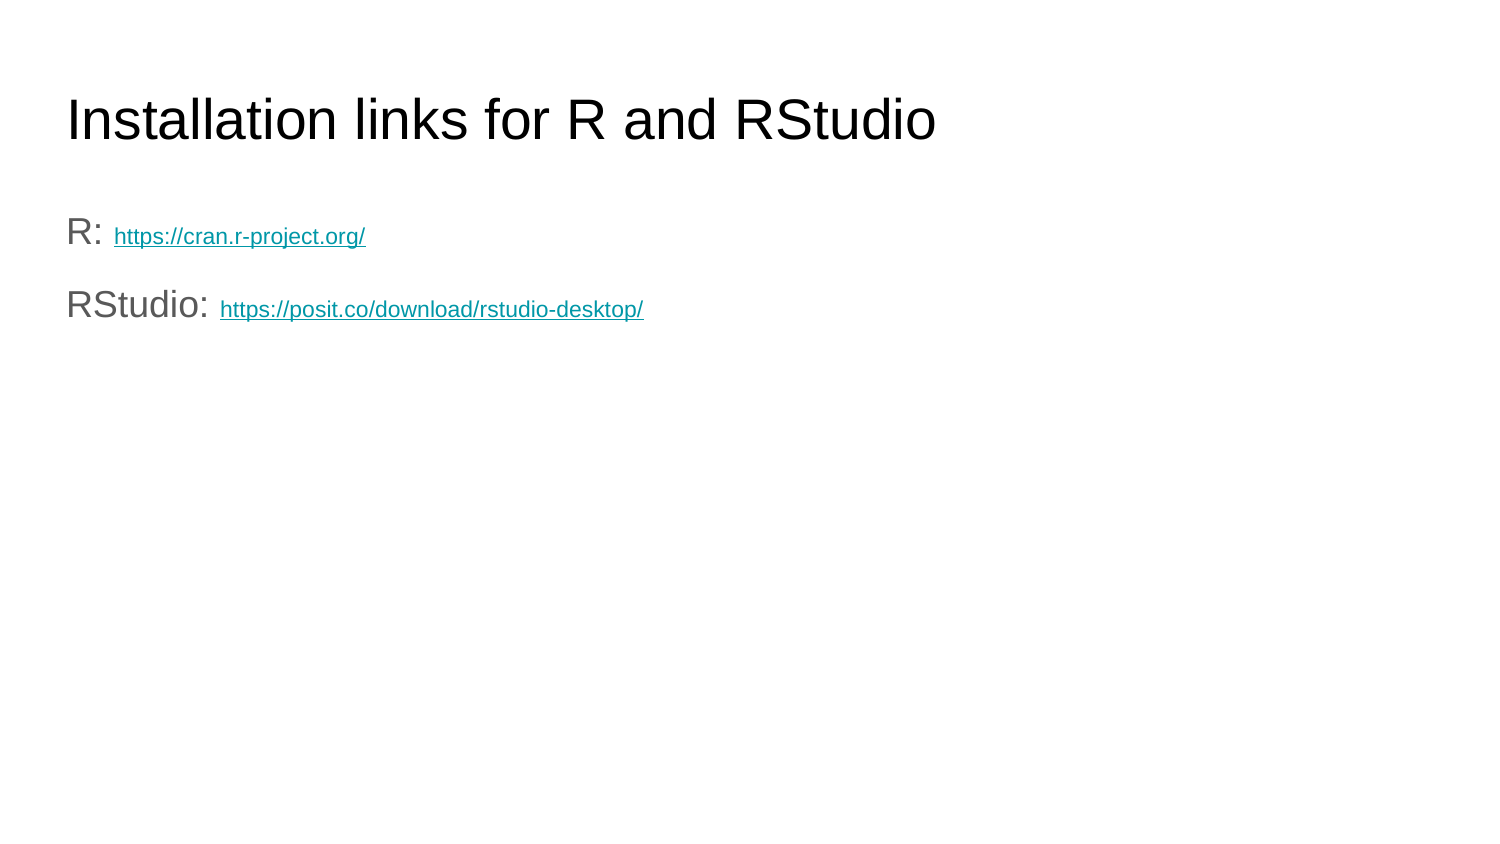

# Installation links for R and RStudio
R: https://cran.r-project.org/
RStudio: https://posit.co/download/rstudio-desktop/